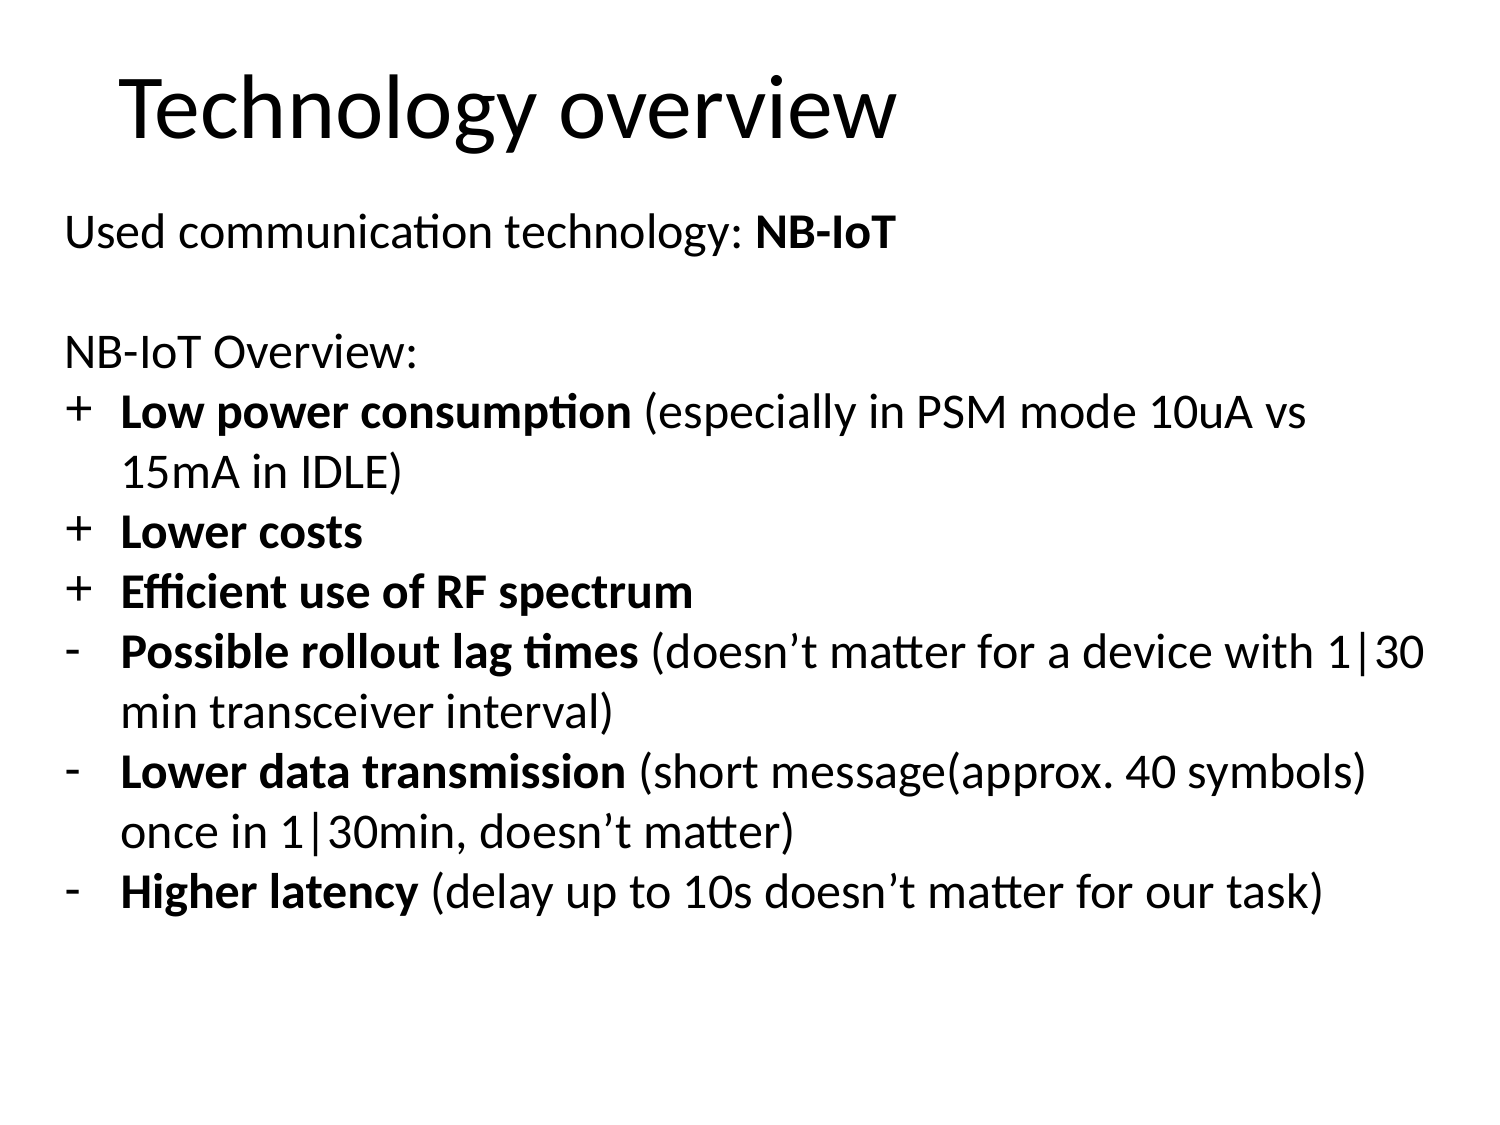

# Technology overview
Used communication technology: NB-IoT

NB-IoT Overview:
Low power consumption (especially in PSM mode 10uA vs 15mA in IDLE)
Lower costs
Efficient use of RF spectrum
Possible rollout lag times (doesn’t matter for a device with 1|30 min transceiver interval)
Lower data transmission (short message(approx. 40 symbols) once in 1|30min, doesn’t matter)
Higher latency (delay up to 10s doesn’t matter for our task)